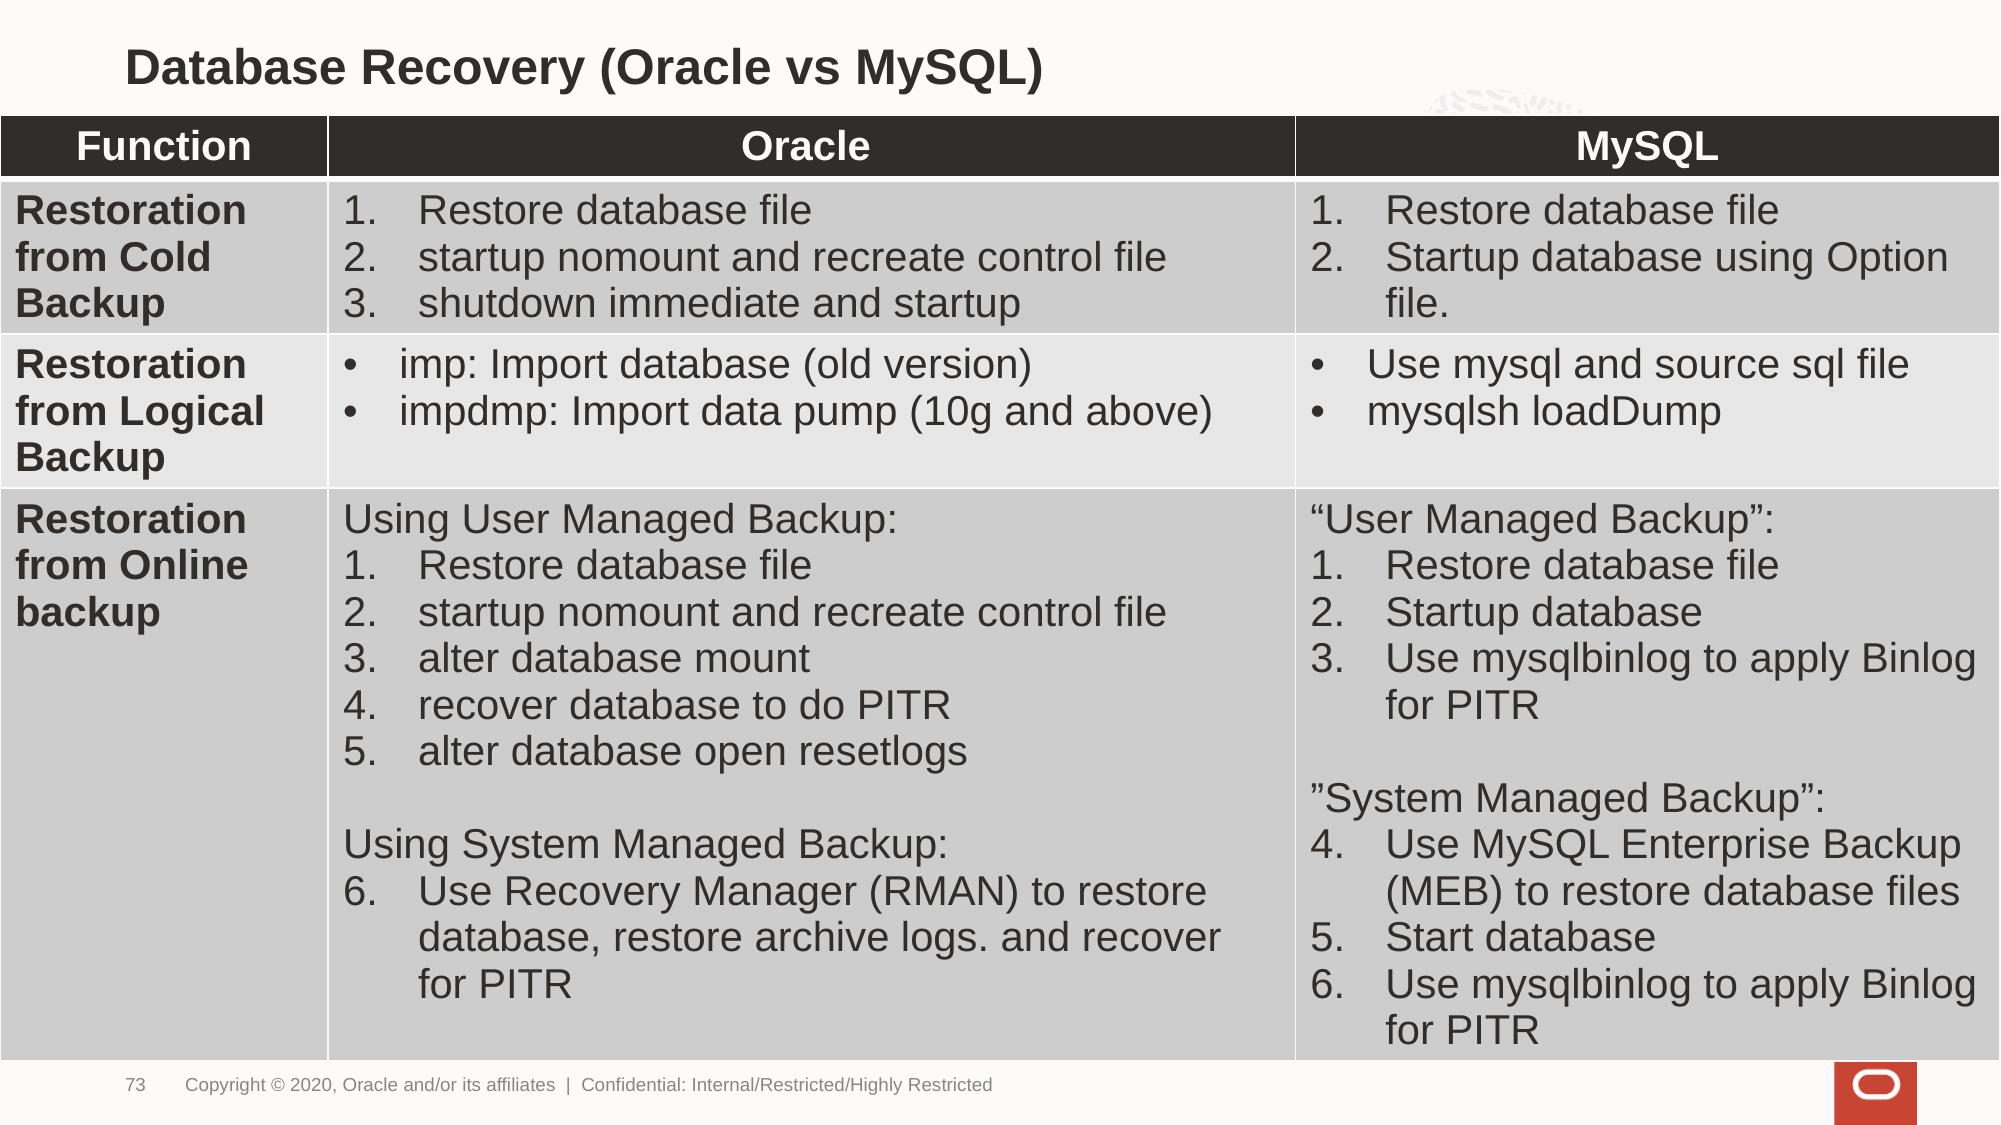

# Database Recovery (Oracle vs MySQL)
| Function | Oracle | MySQL |
| --- | --- | --- |
| Restoration from Cold Backup | Restore database file startup nomount and recreate control file shutdown immediate and startup | Restore database file Startup database using Option file. |
| Restoration from Logical Backup | imp: Import database (old version) impdmp: Import data pump (10g and above) | Use mysql and source sql file mysqlsh loadDump |
| Restoration from Online backup | Using User Managed Backup: Restore database file startup nomount and recreate control file alter database mount recover database to do PITR alter database open resetlogs Using System Managed Backup: Use Recovery Manager (RMAN) to restore database, restore archive logs. and recover for PITR | “User Managed Backup”: Restore database file Startup database Use mysqlbinlog to apply Binlog for PITR ”System Managed Backup”: Use MySQL Enterprise Backup (MEB) to restore database files Start database Use mysqlbinlog to apply Binlog for PITR |
73
Copyright © 2020, Oracle and/or its affiliates  |  Confidential: Internal/Restricted/Highly Restricted